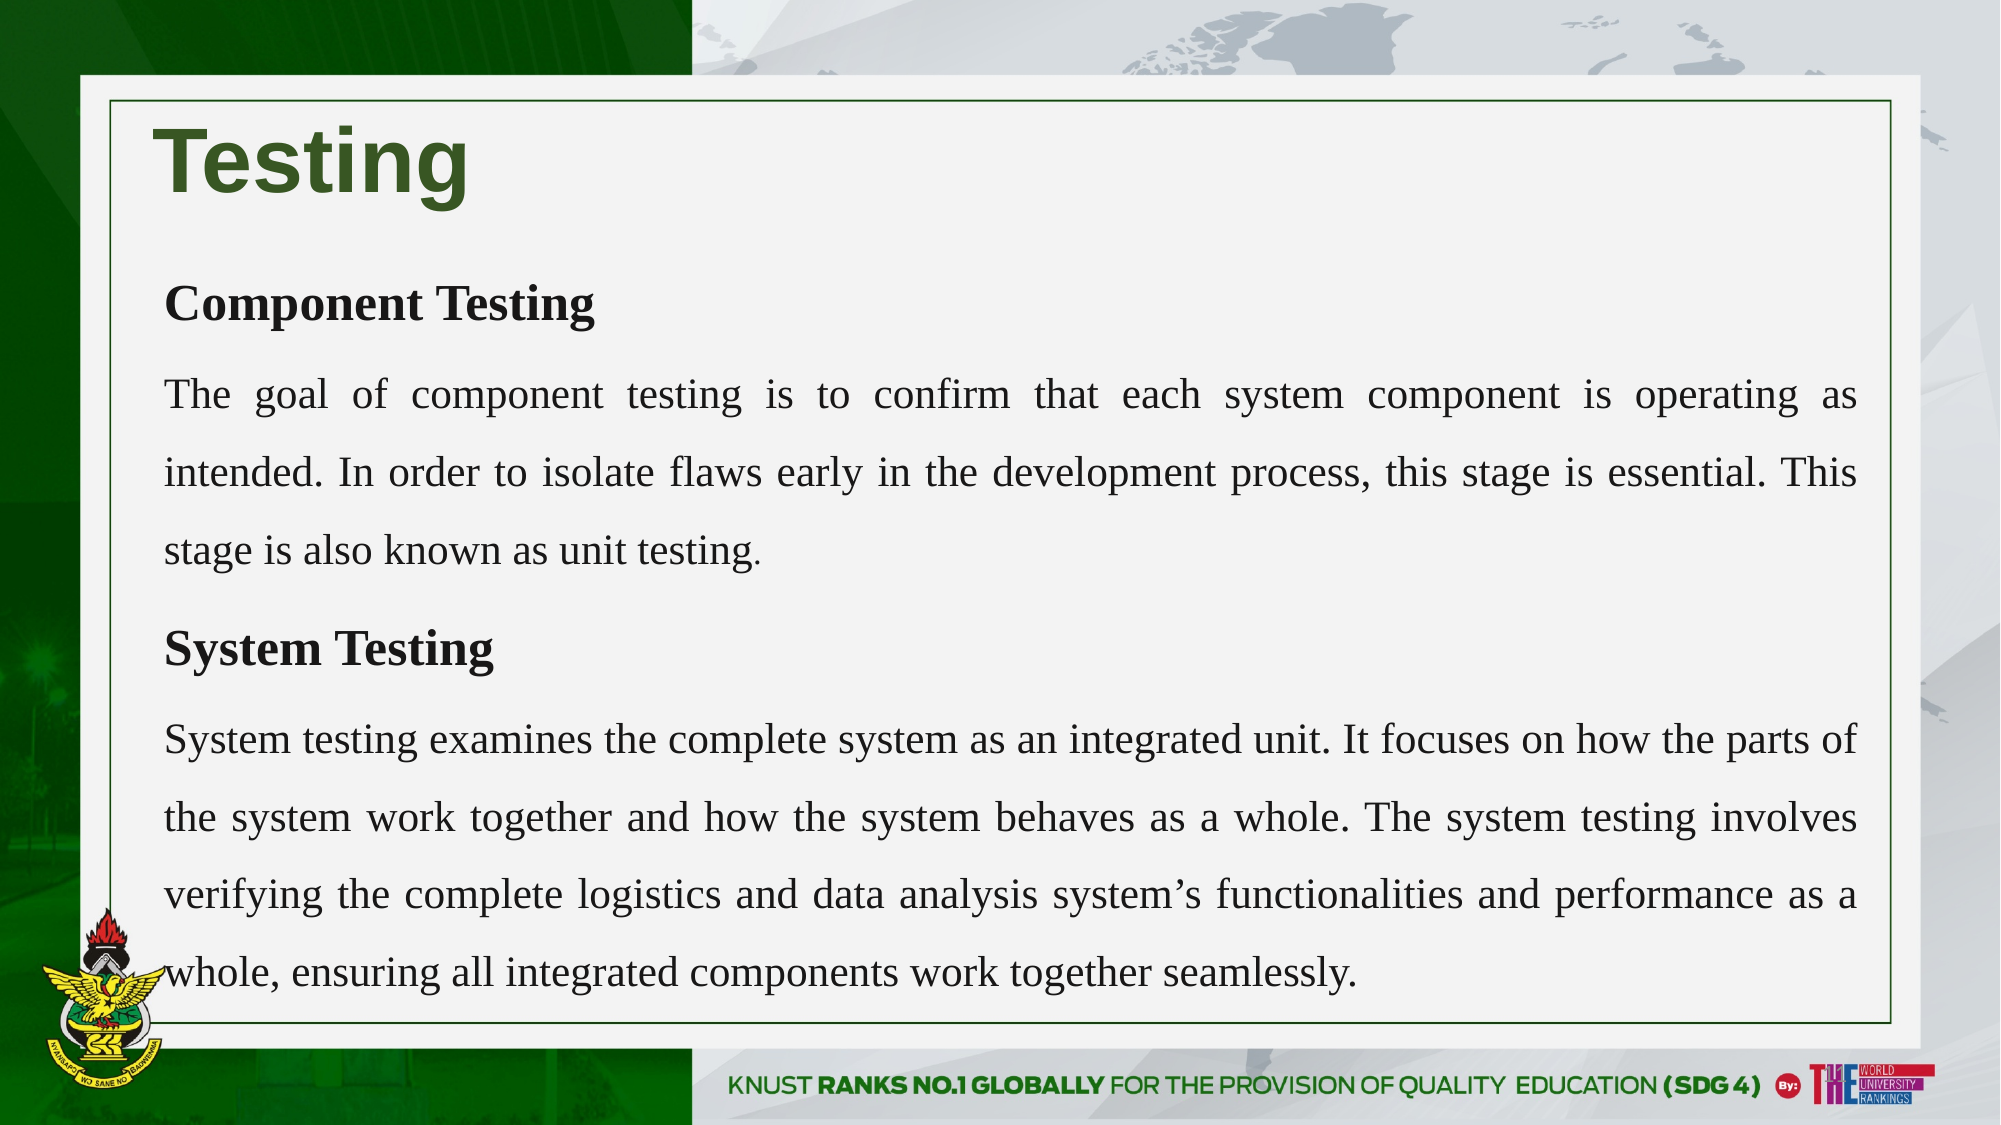

# Testing
Component Testing
The goal of component testing is to confirm that each system component is operating as intended. In order to isolate flaws early in the development process, this stage is essential. This stage is also known as unit testing.
System Testing
System testing examines the complete system as an integrated unit. It focuses on how the parts of the system work together and how the system behaves as a whole. The system testing involves verifying the complete logistics and data analysis system’s functionalities and performance as a whole, ensuring all integrated components work together seamlessly.

11